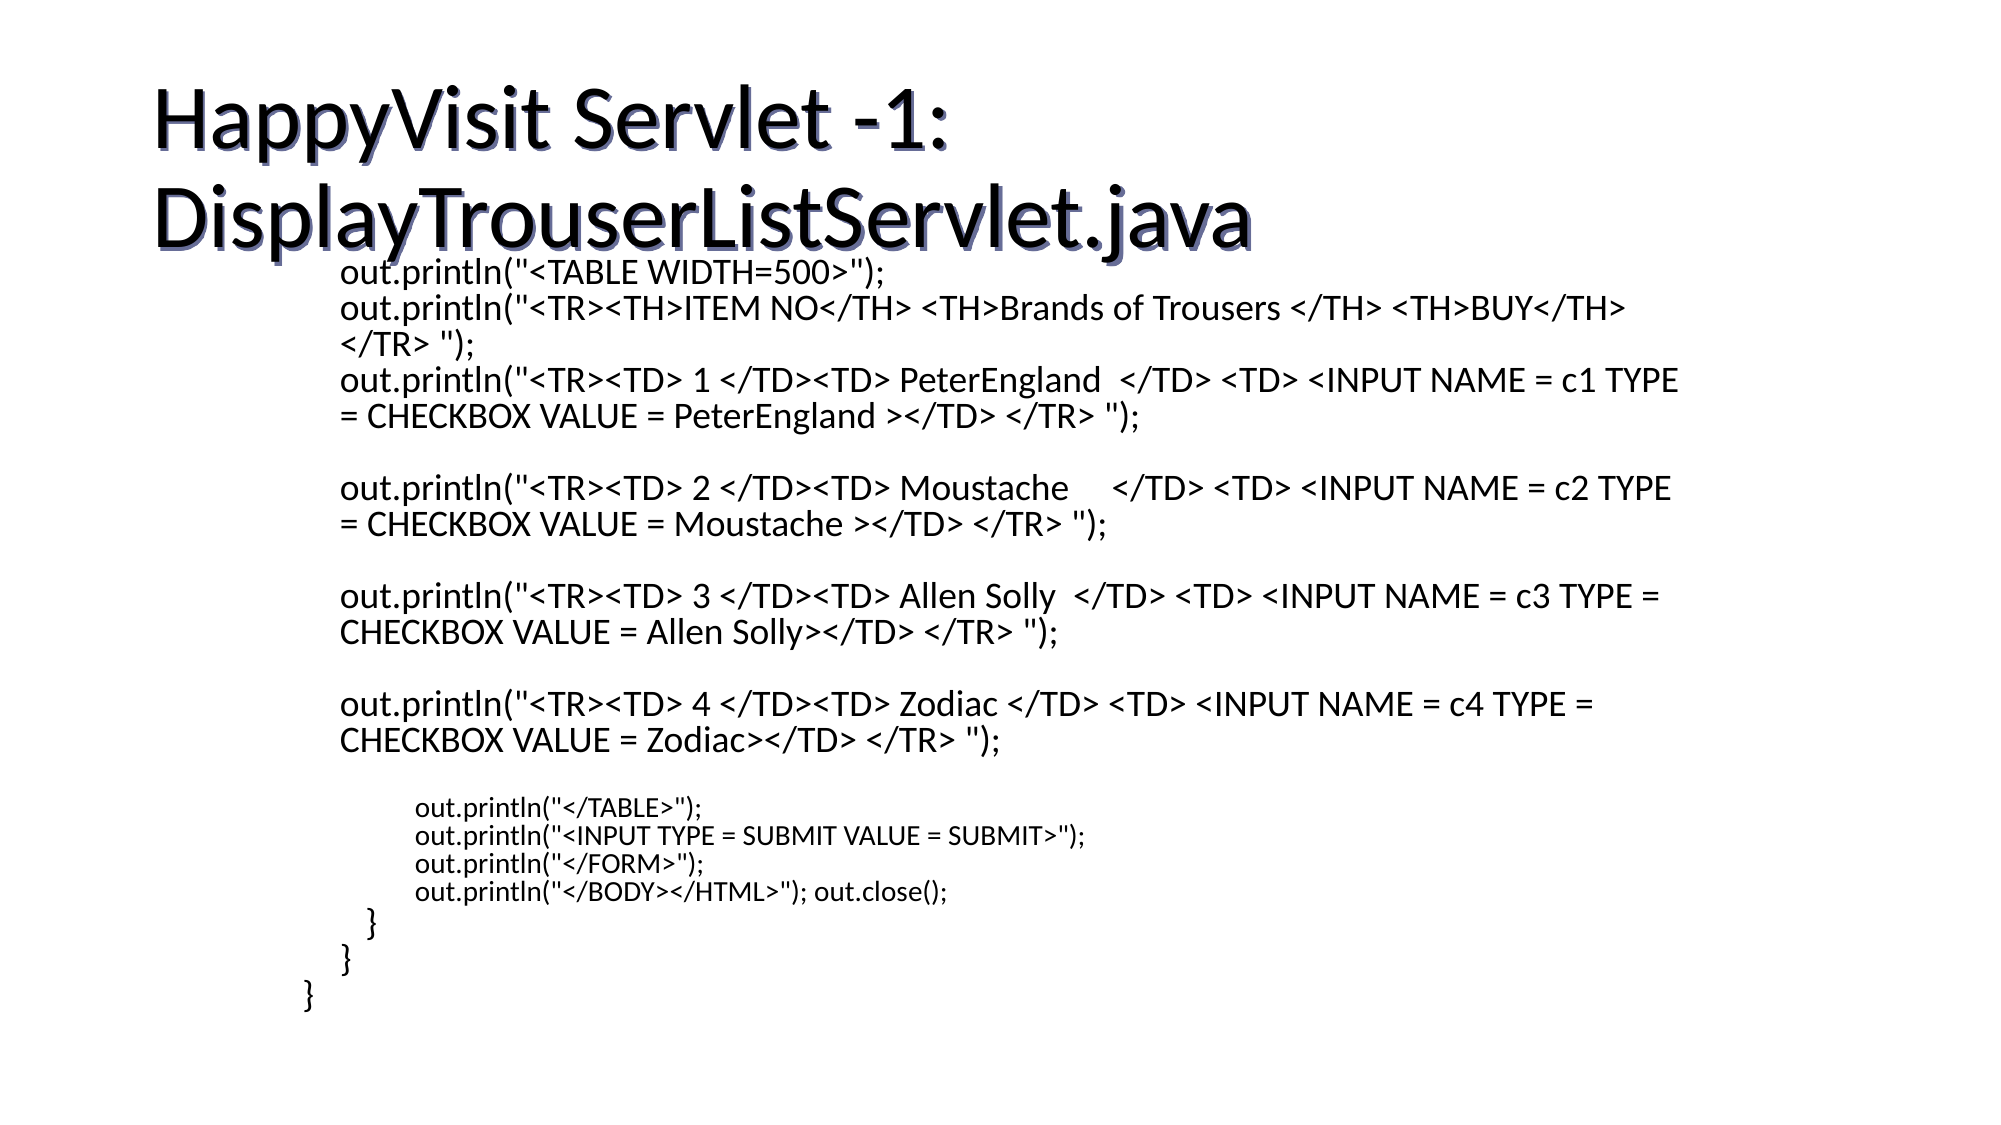

HappyVisit Servlet -1: DisplayTrouserListServlet.java

	out.println("<TABLE WIDTH=500>");
	out.println("<TR><TH>ITEM NO</TH> <TH>Brands of Trousers </TH> <TH>BUY</TH> </TR> ");
	out.println("<TR><TD> 1 </TD><TD> PeterEngland  </TD> <TD> <INPUT NAME = c1 TYPE = CHECKBOX VALUE = PeterEngland ></TD> </TR> ");

	out.println("<TR><TD> 2 </TD><TD> Moustache     </TD> <TD> <INPUT NAME = c2 TYPE = CHECKBOX VALUE = Moustache ></TD> </TR> ");

	out.println("<TR><TD> 3 </TD><TD> Allen Solly  </TD> <TD> <INPUT NAME = c3 TYPE = CHECKBOX VALUE = Allen Solly></TD> </TR> ");

	out.println("<TR><TD> 4 </TD><TD> Zodiac </TD> <TD> <INPUT NAME = c4 TYPE = CHECKBOX VALUE = Zodiac></TD> </TR> ");

	out.println("</TABLE>");
	out.println("<INPUT TYPE = SUBMIT VALUE = SUBMIT>");
	out.println("</FORM>");
	out.println("</BODY></HTML>"); out.close();
	   }
	}
}

134